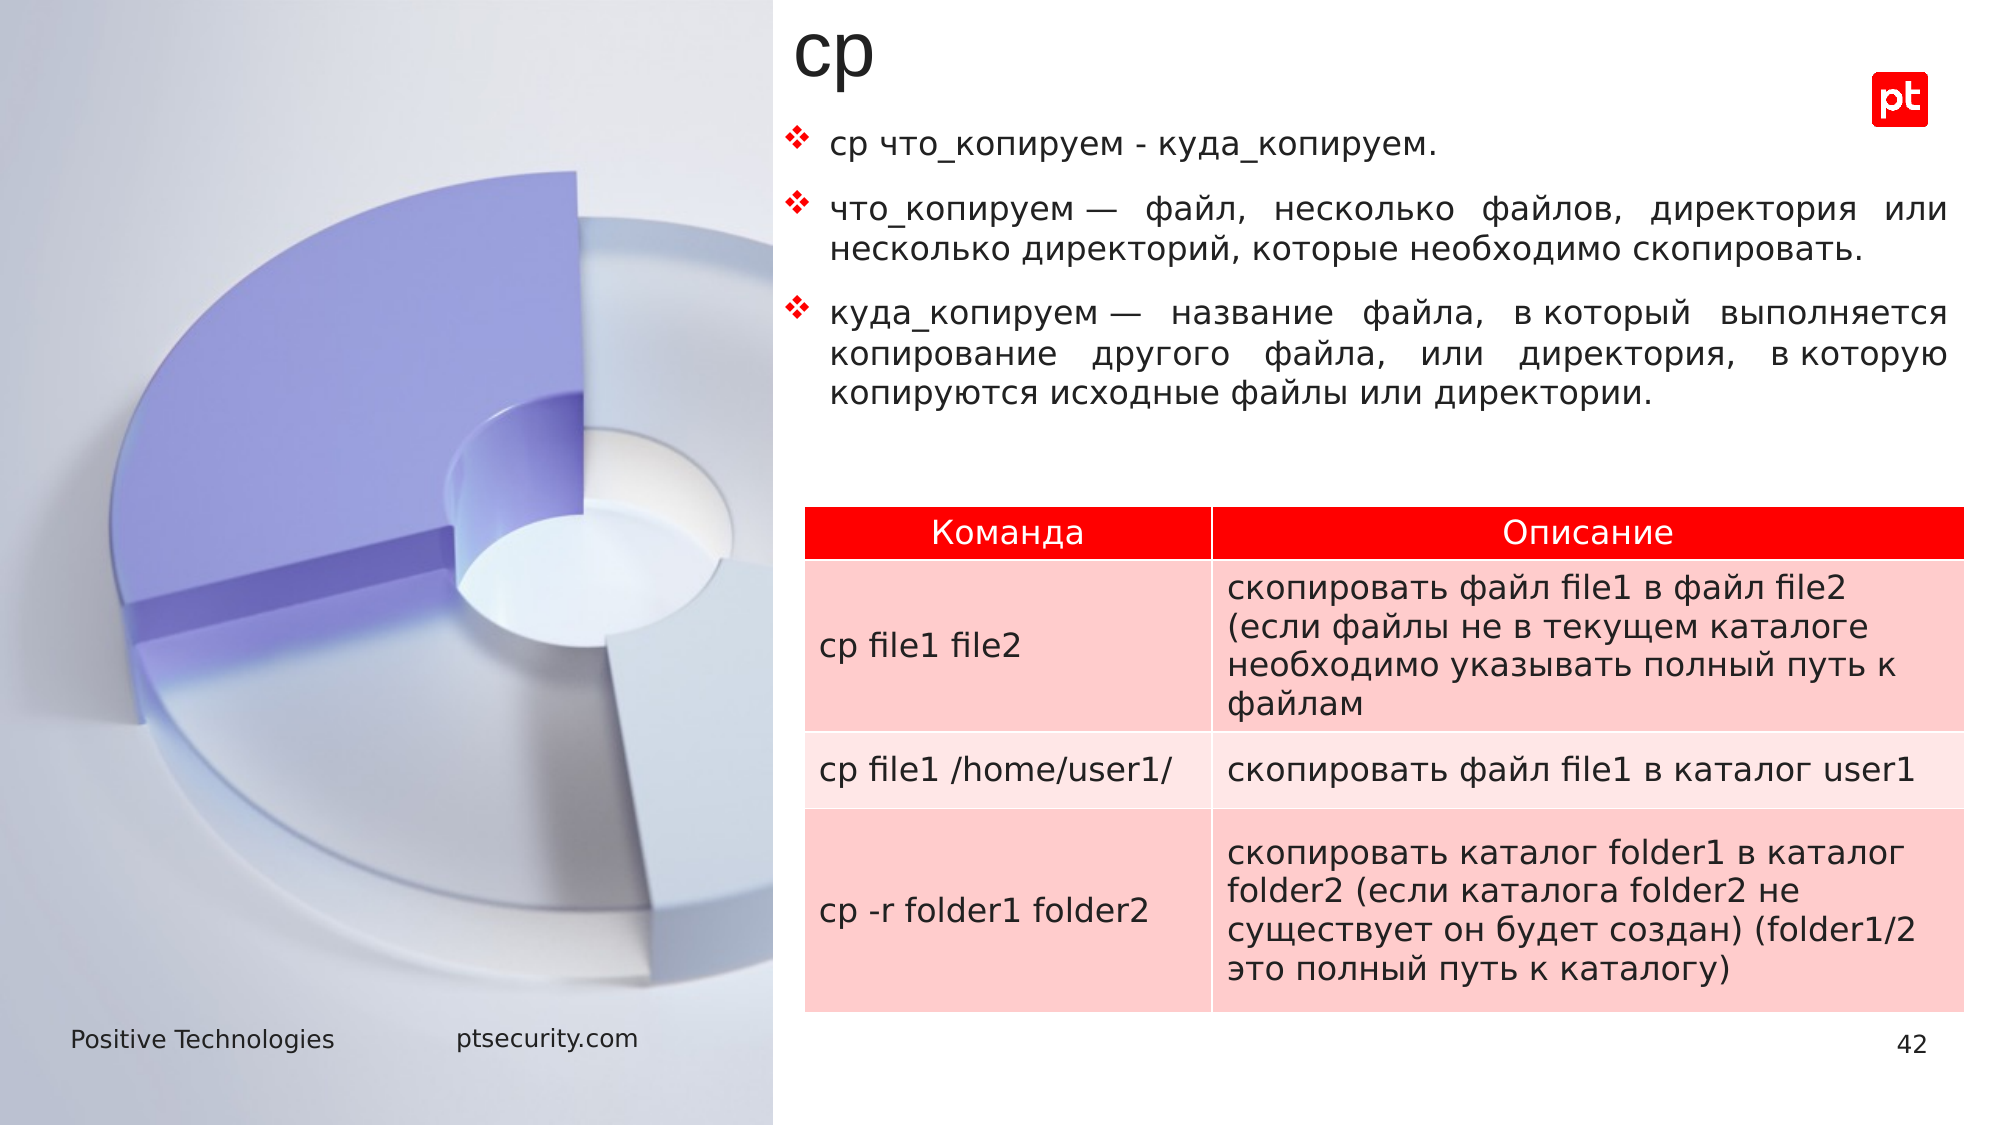

# cp
cp что_копируем - куда_копируем.
что_копируем — файл, несколько файлов, директория или несколько директорий, которые необходимо скопировать.
куда_копируем — название файла, в который выполняется копирование другого файла, или директория, в которую копируются исходные файлы или директории.

| Команда | Описание |
| --- | --- |
| cp file1 file2 | скопировать файл file1 в файл file2 (если файлы не в текущем каталоге необходимо указывать полный путь к файлам |
| cp file1 /home/user1/ | скопировать файл file1 в каталог user1 |
| cp -r folder1 folder2 | скопировать каталог folder1 в каталог folder2 (если каталога folder2 не существует он будет создан) (folder1/2 это полный путь к каталогу) |
42